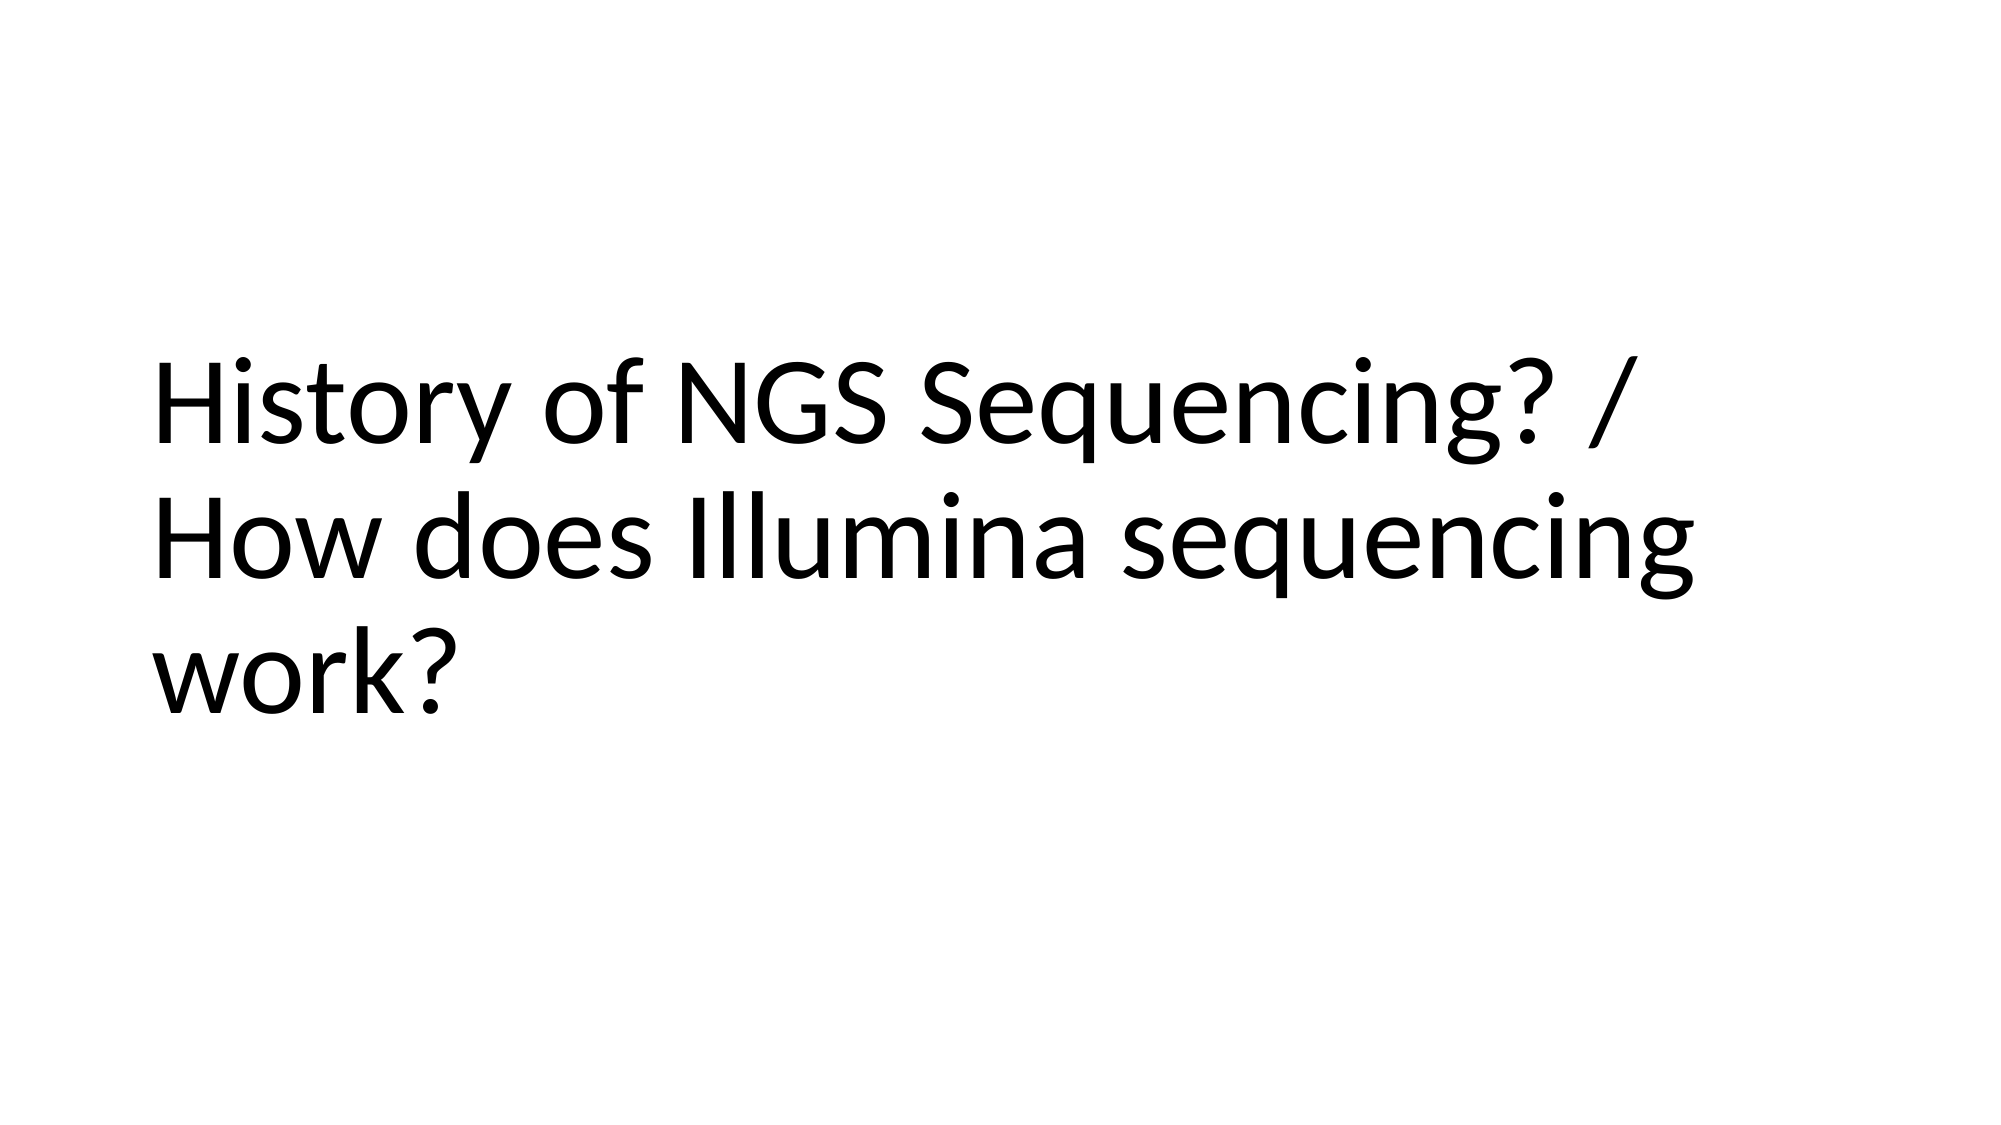

# History of NGS Sequencing? / How does Illumina sequencing work?